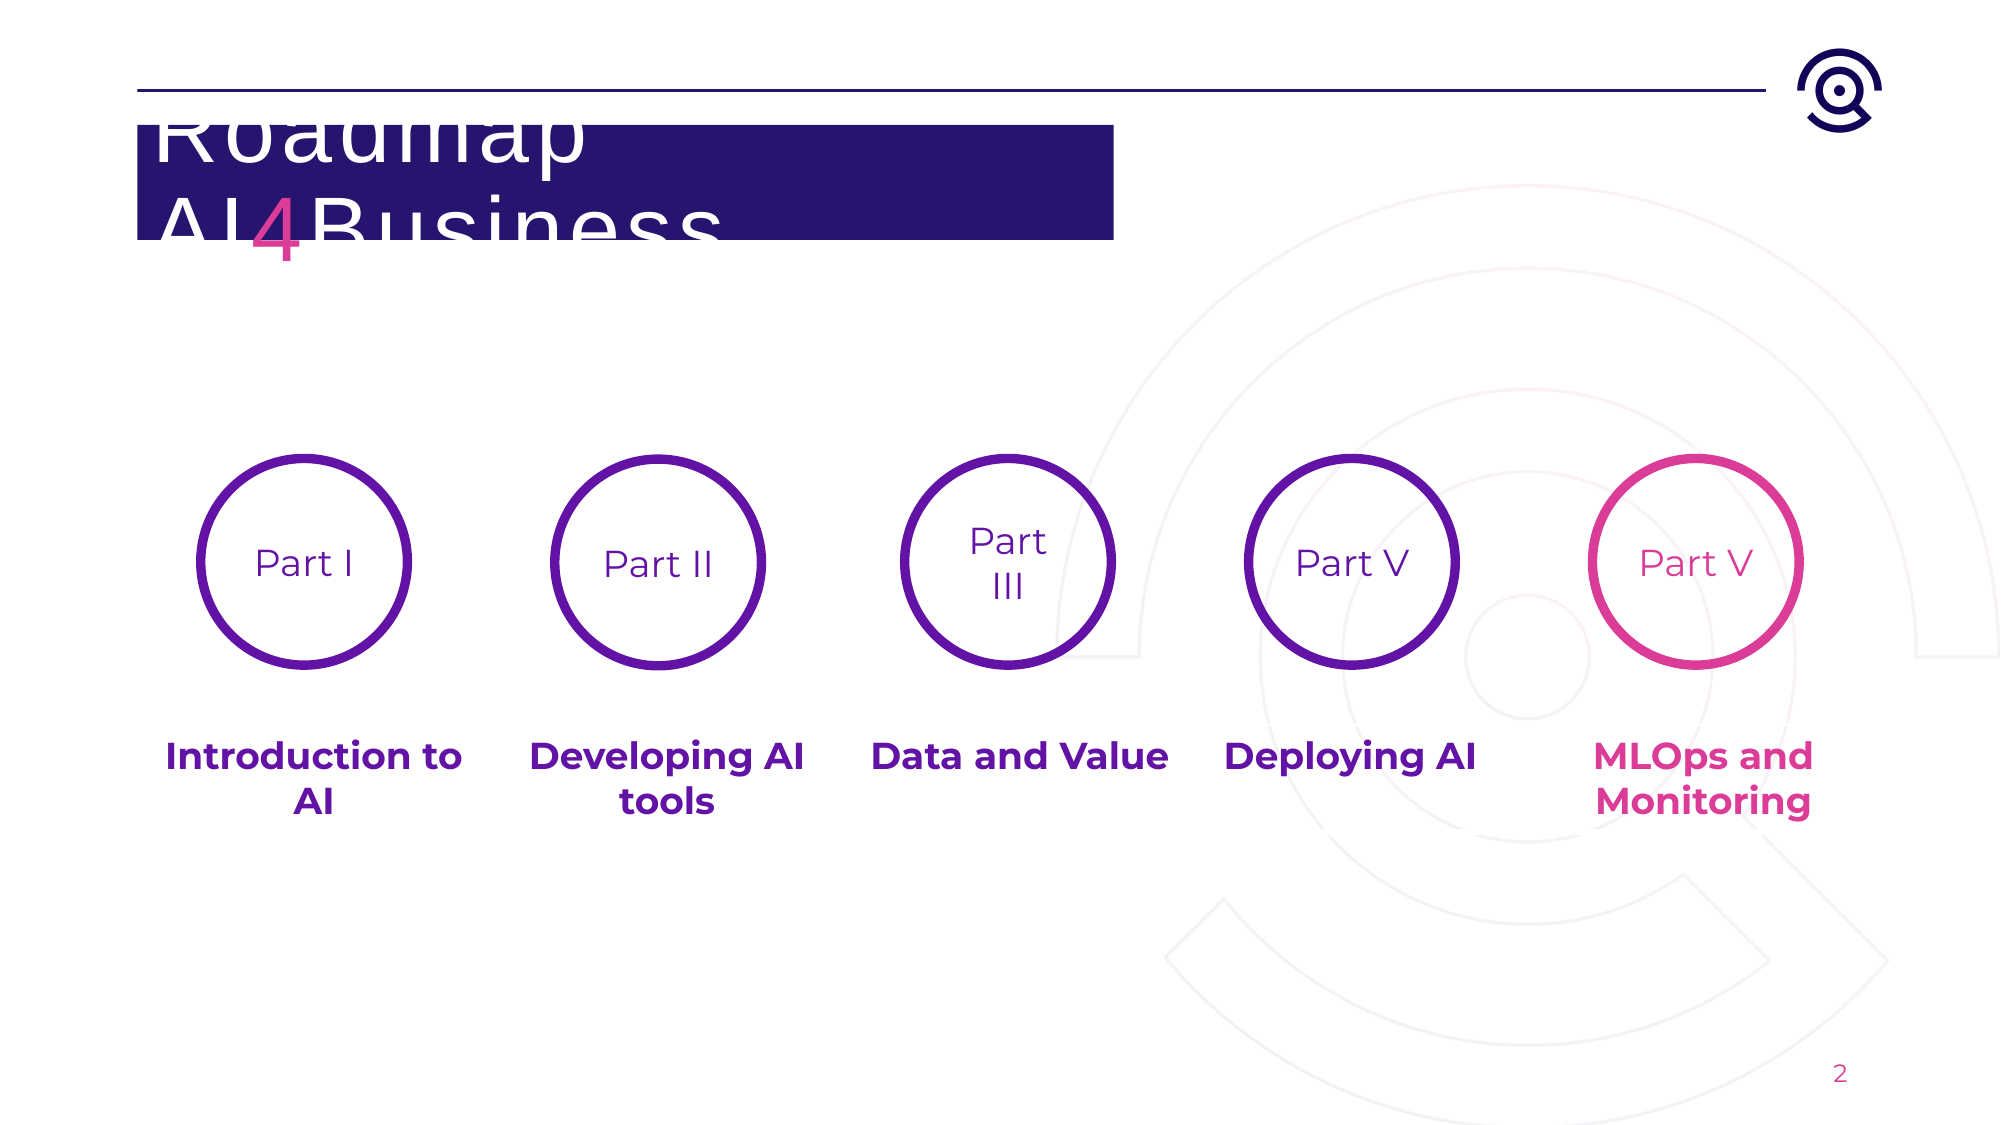

# Roadmap AI4Business
Part I
Part III
Part V
Part V
Part II
| Introduction to AI | Developing AI tools | Data and Value | Deploying AI | MLOps and Monitoring |
| --- | --- | --- | --- | --- |
2